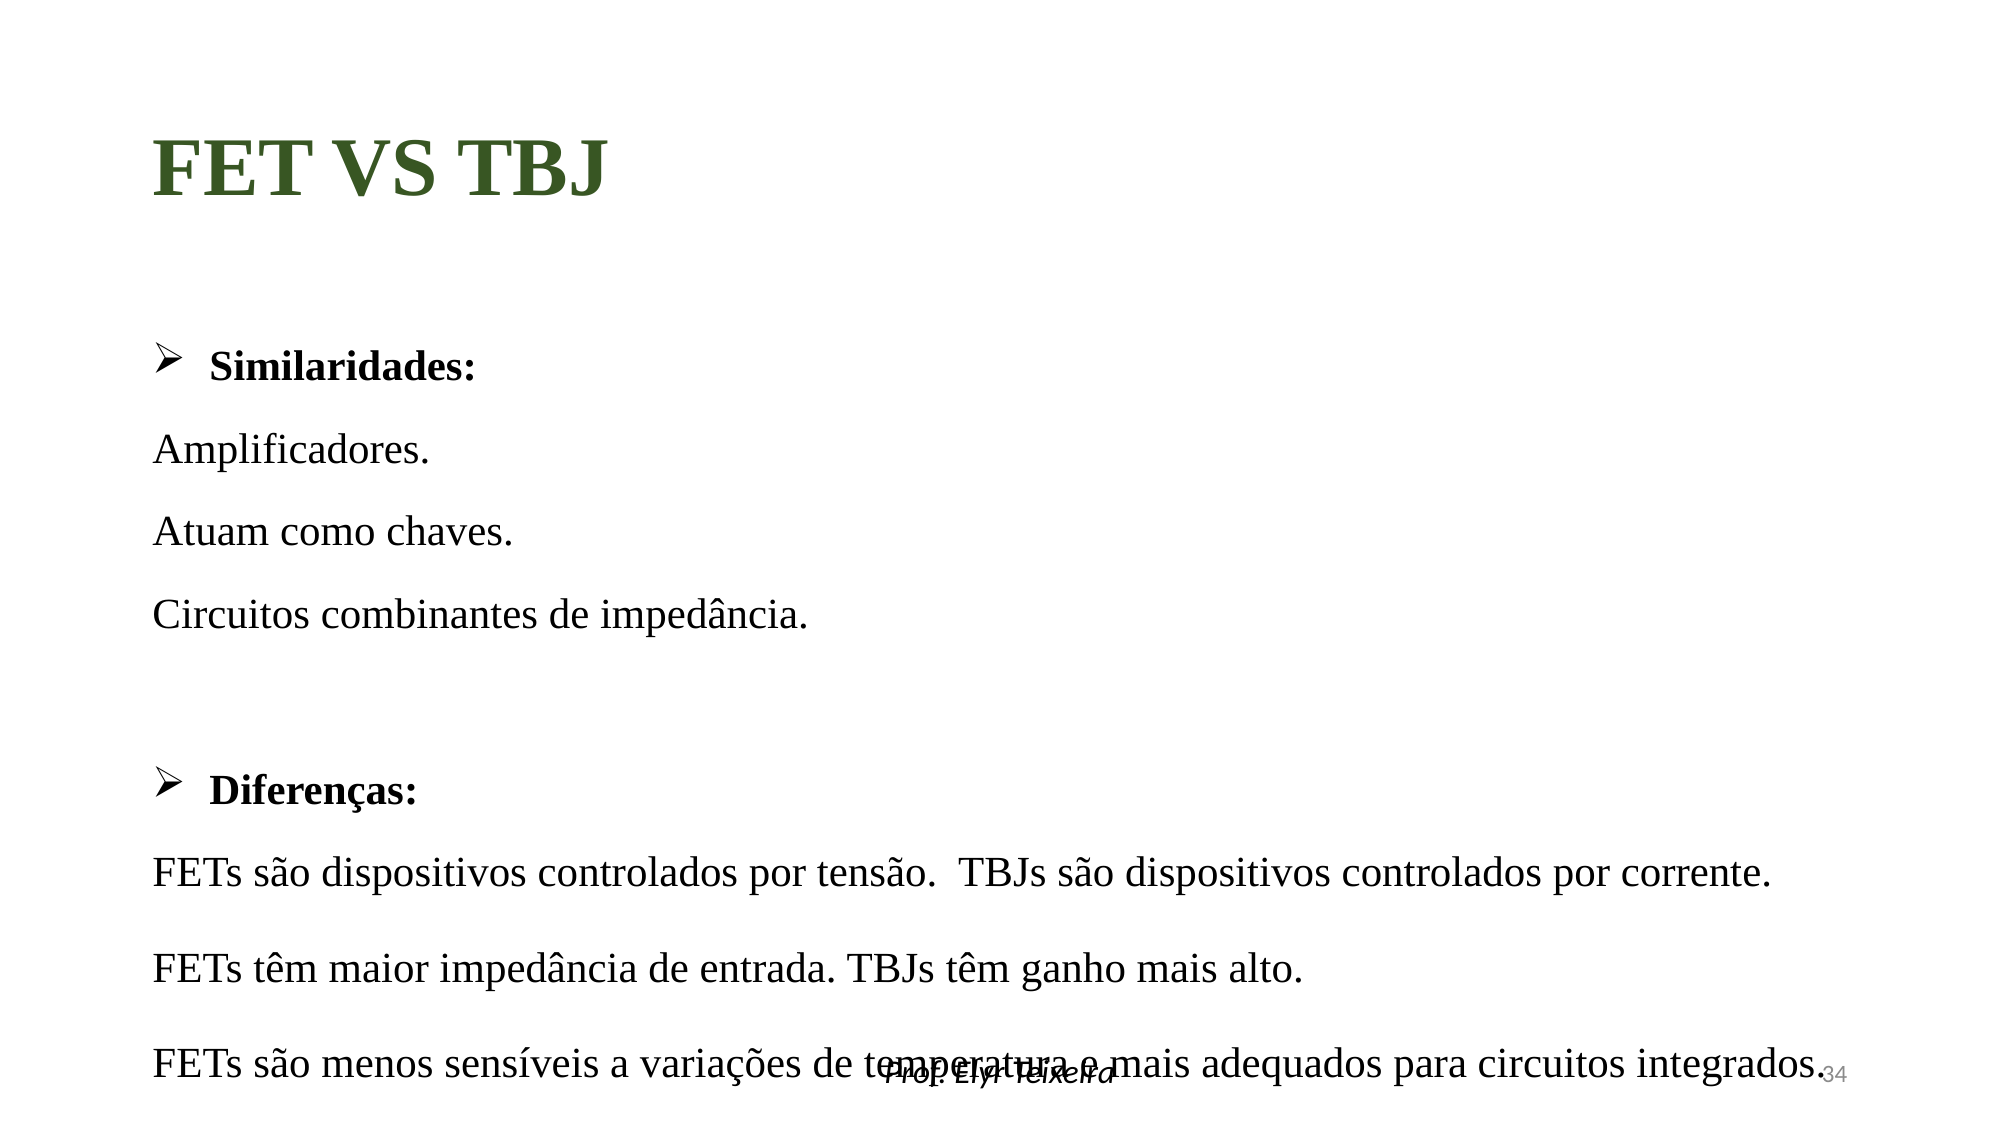

# Fet vs tbj
Similaridades:
Amplificadores.
Atuam como chaves.
Circuitos combinantes de impedância.

Diferenças:
FETs são dispositivos controlados por tensão.  TBJs são dispositivos controlados por corrente.
FETs têm maior impedância de entrada. TBJs têm ganho mais alto.
FETs são menos sensíveis a variações de temperatura e mais adequados para circuitos integrados.

Prof. Elyr Teixeira
34